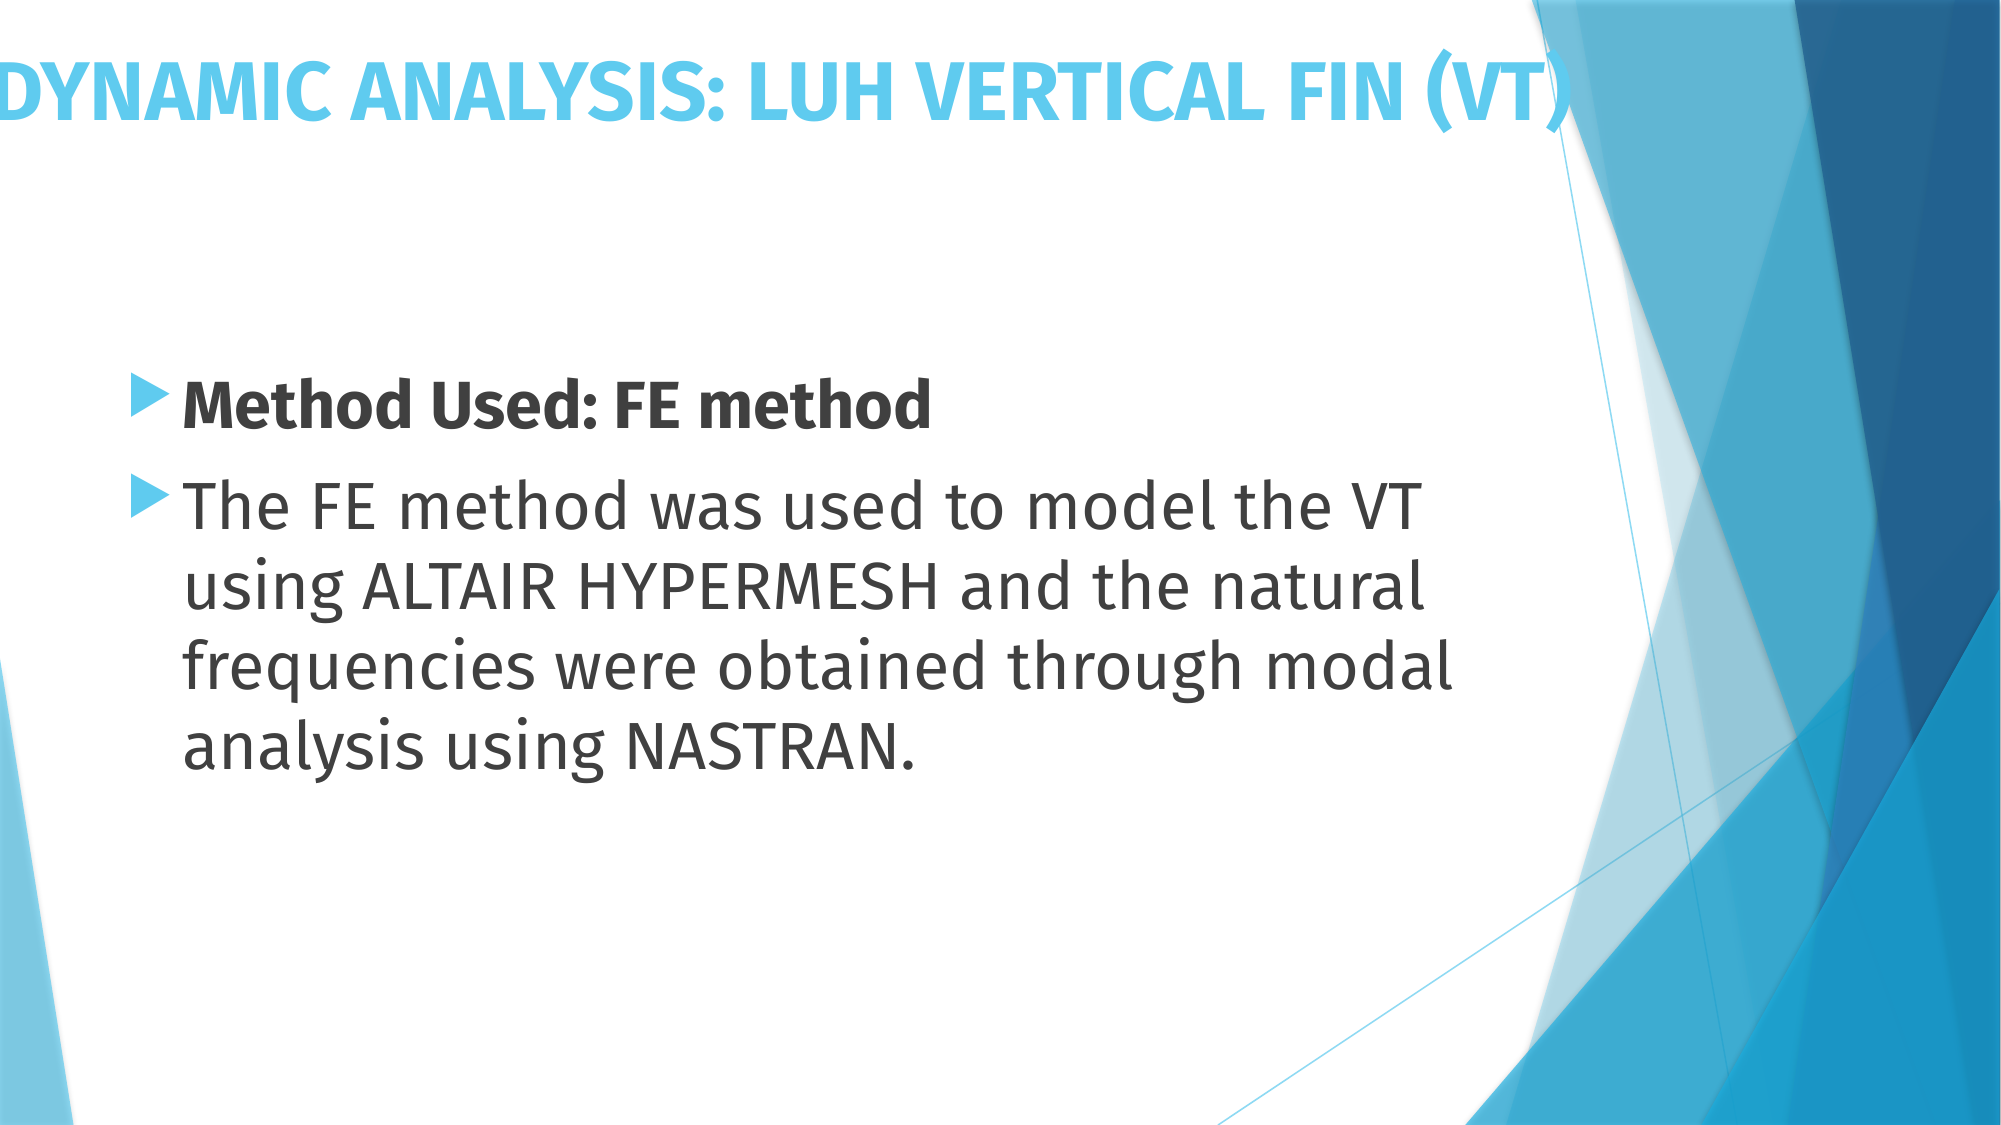

# DYNAMIC ANALYSIS: LUH VERTICAL FIN (VT)
Method Used: FE method
The FE method was used to model the VT using ALTAIR HYPERMESH and the natural frequencies were obtained through modal analysis using NASTRAN.